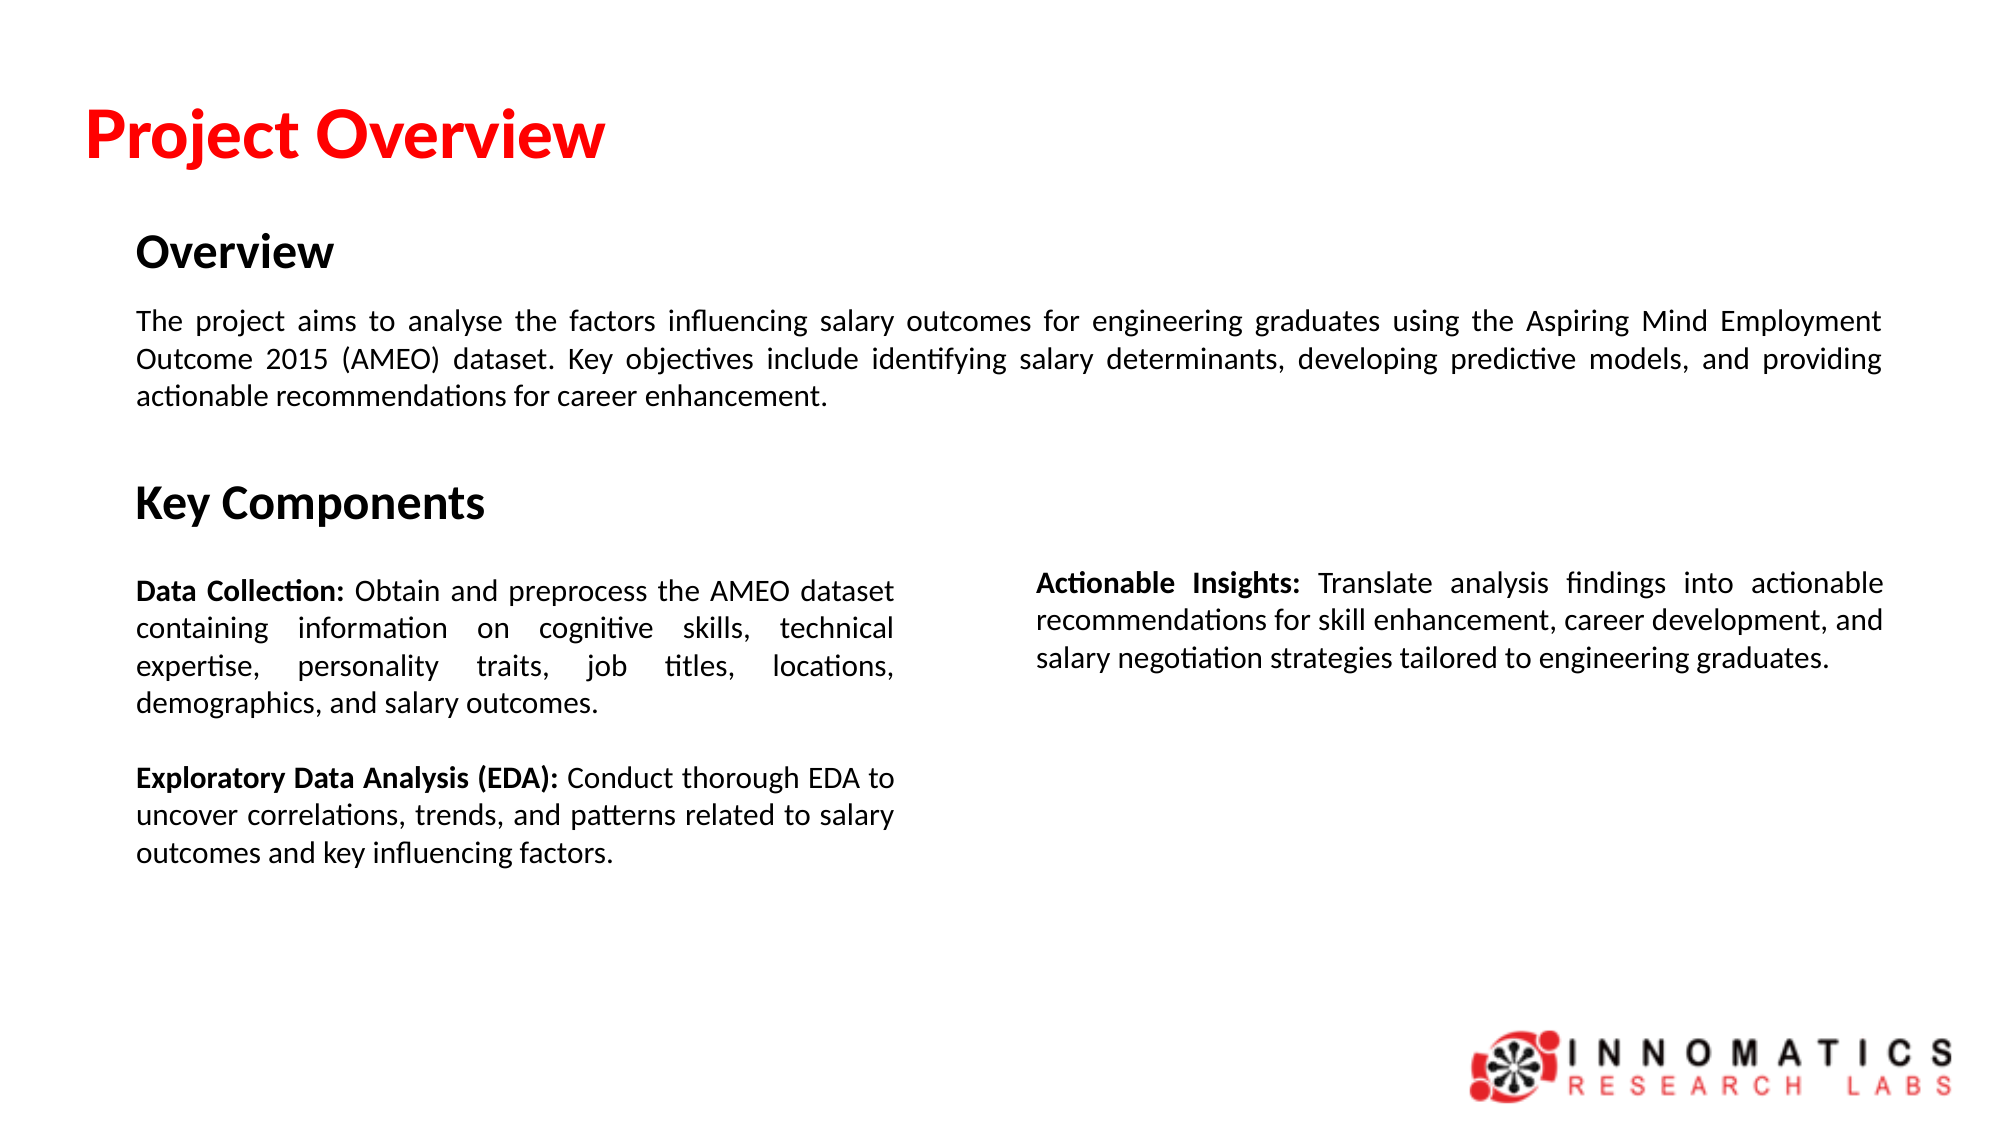

Project Overview
Overview
The project aims to analyse the factors influencing salary outcomes for engineering graduates using the Aspiring Mind Employment Outcome 2015 (AMEO) dataset. Key objectives include identifying salary determinants, developing predictive models, and providing actionable recommendations for career enhancement.
Key Components
Data Collection: Obtain and preprocess the AMEO dataset containing information on cognitive skills, technical expertise, personality traits, job titles, locations, demographics, and salary outcomes.

Exploratory Data Analysis (EDA): Conduct thorough EDA to uncover correlations, trends, and patterns related to salary outcomes and key influencing factors.

Actionable Insights: Translate analysis findings into actionable recommendations for skill enhancement, career development, and salary negotiation strategies tailored to engineering graduates.